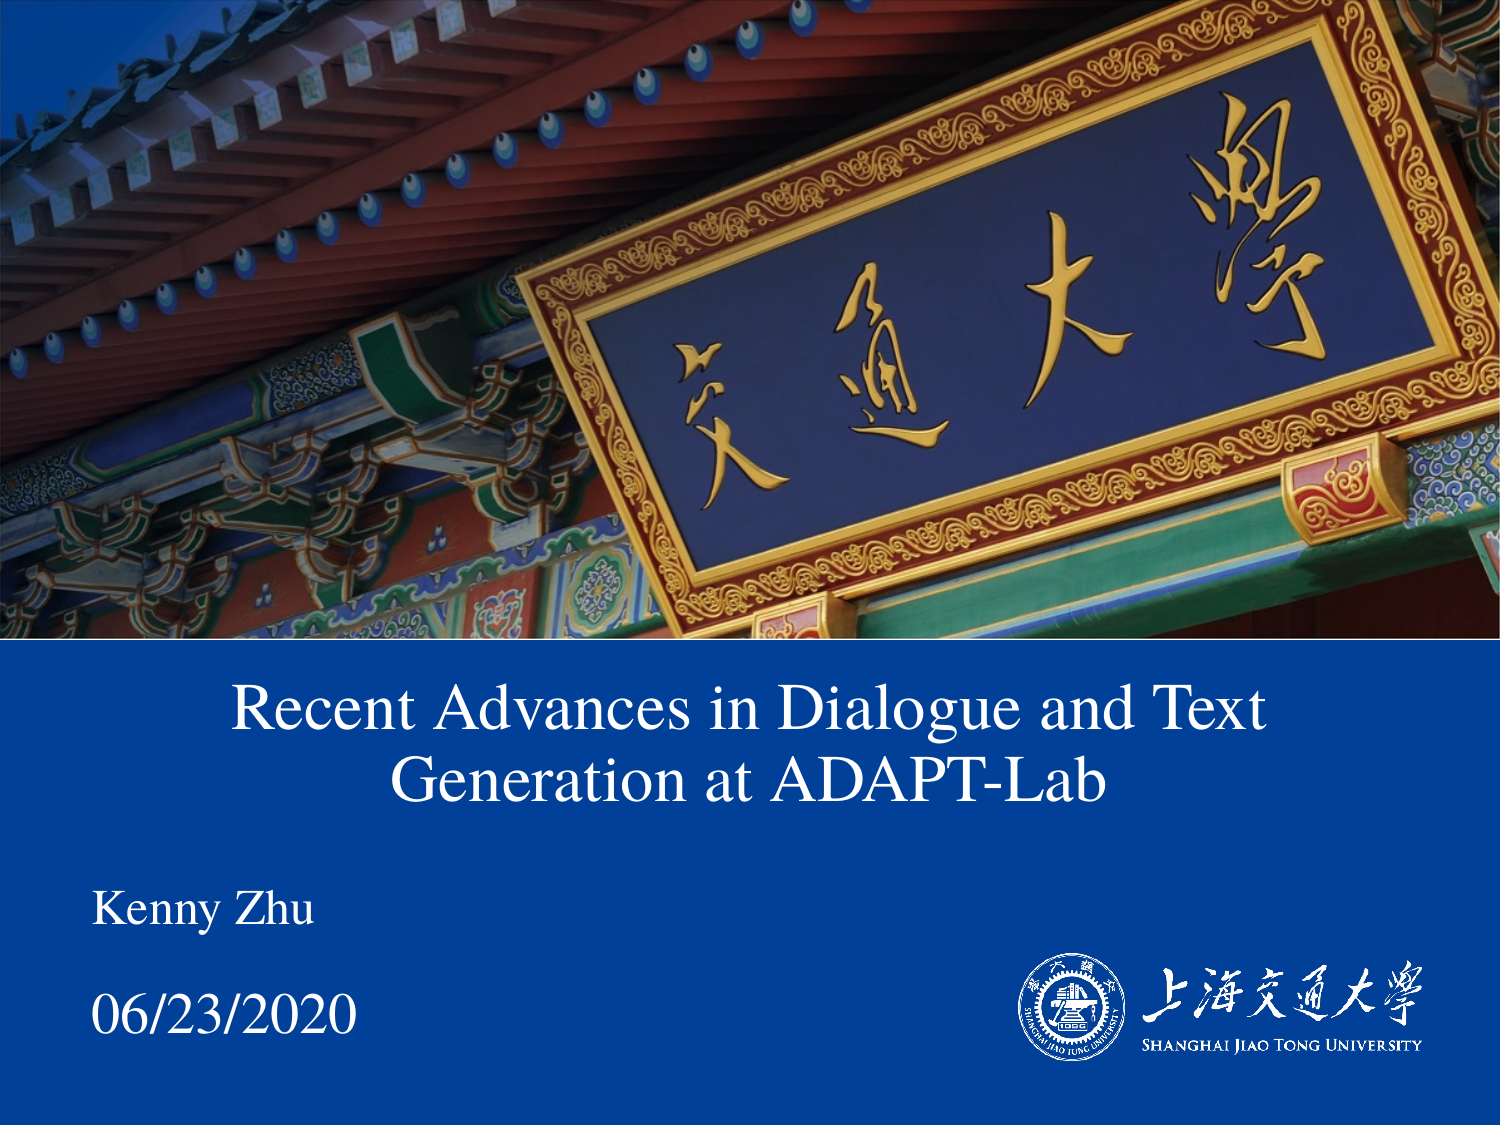

# Recent Advances in Dialogue and Text Generation at ADAPT-Lab
Kenny Zhu
06/23/2020